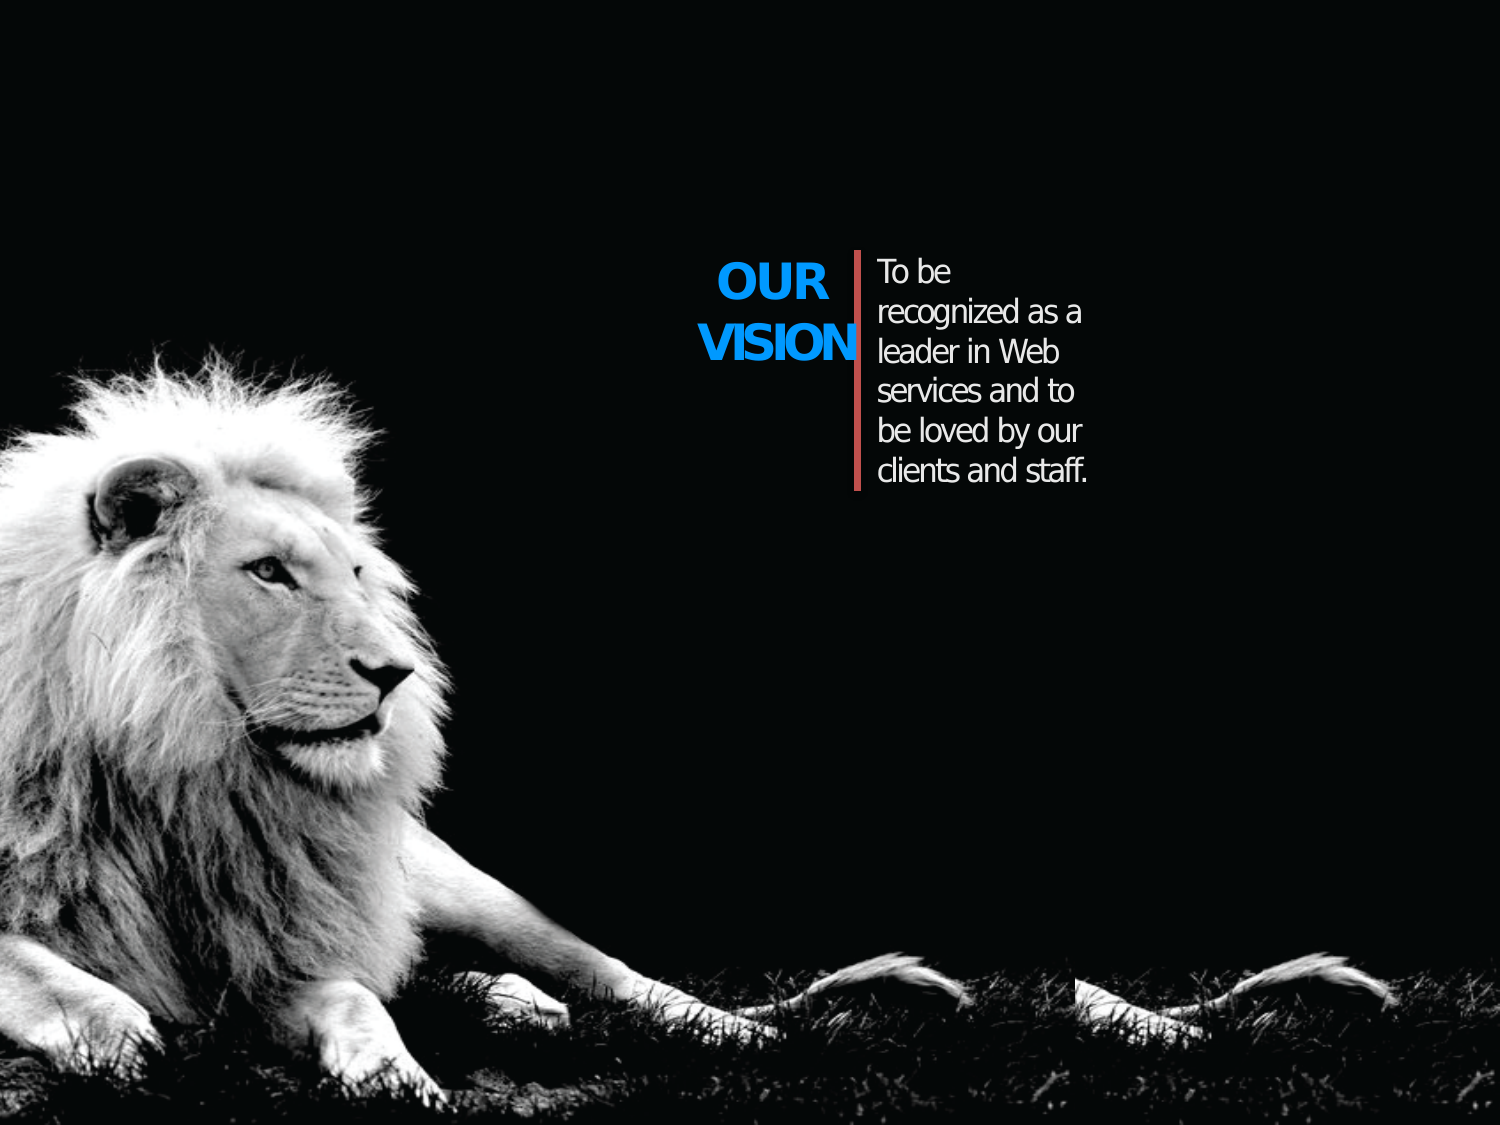

OUR        VISION

To be recognized as a leader in Web services and to be loved by our clients and staff.